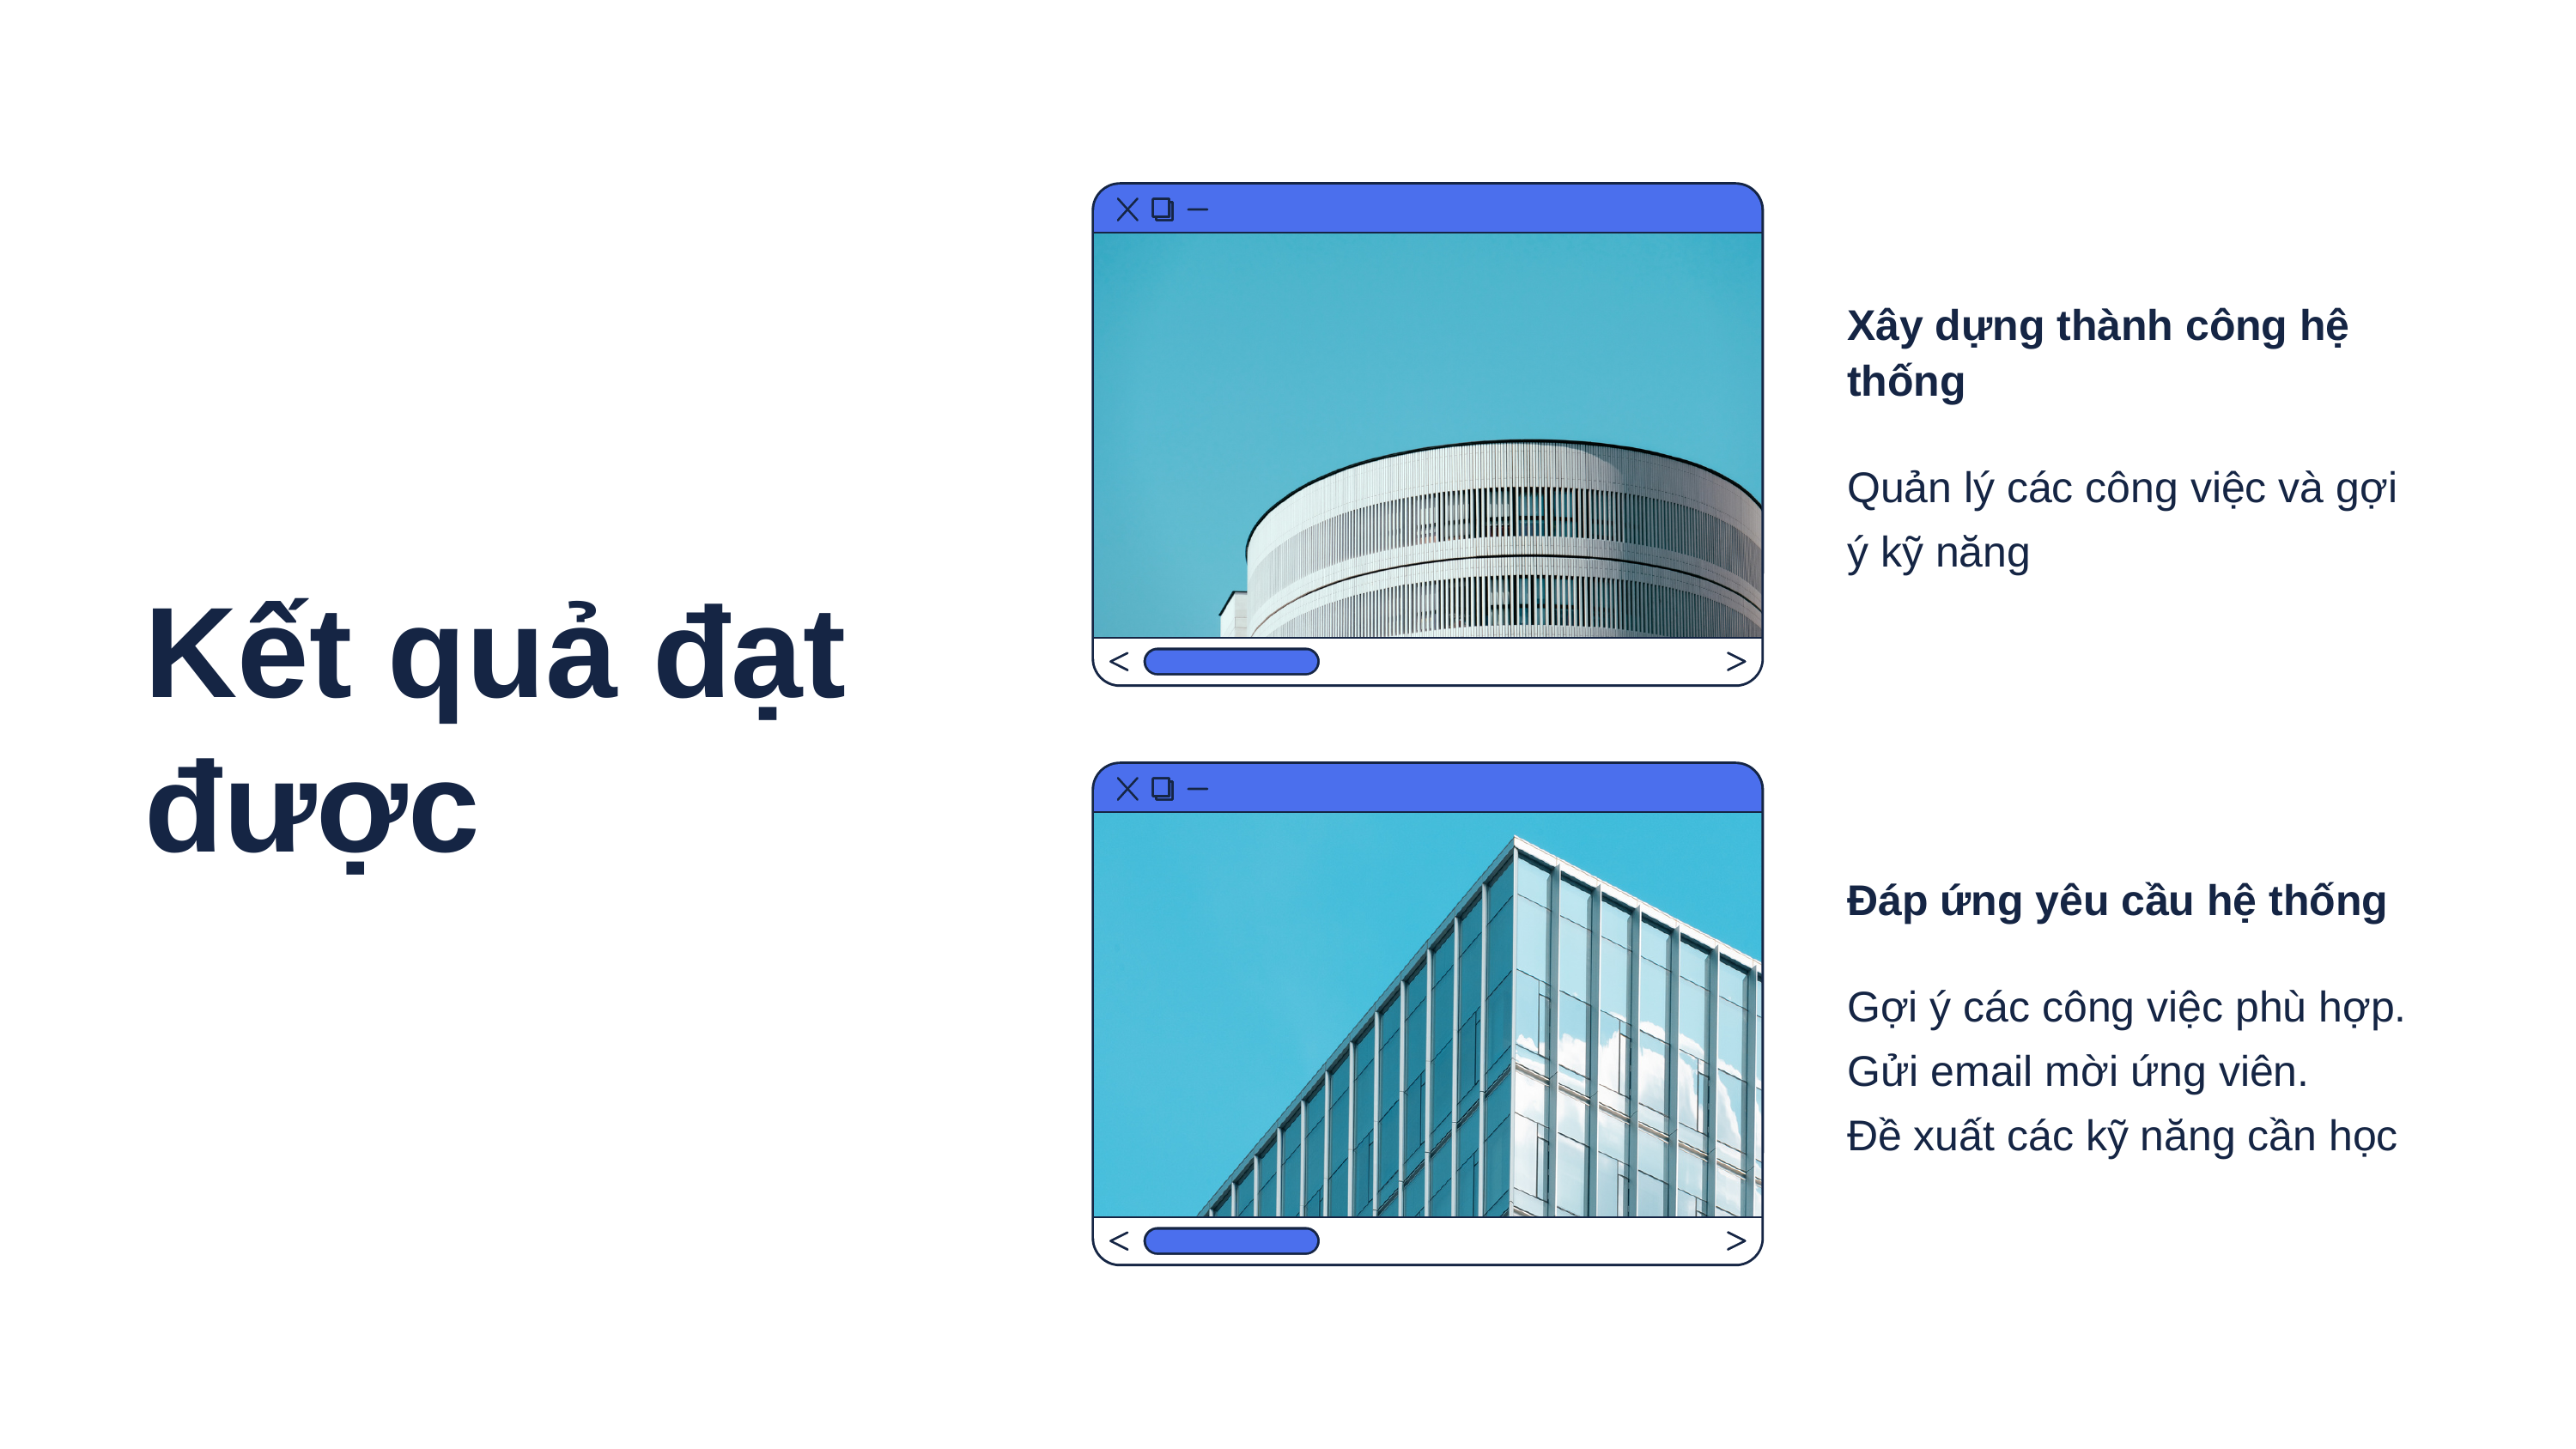

Xây dựng thành công hệ thống
Quản lý các công việc và gợi ý kỹ năng
Kết quả đạt được

Đáp ứng yêu cầu hệ thống
Gợi ý các công việc phù hợp.
Gửi email mời ứng viên.
Đề xuất các kỹ năng cần học